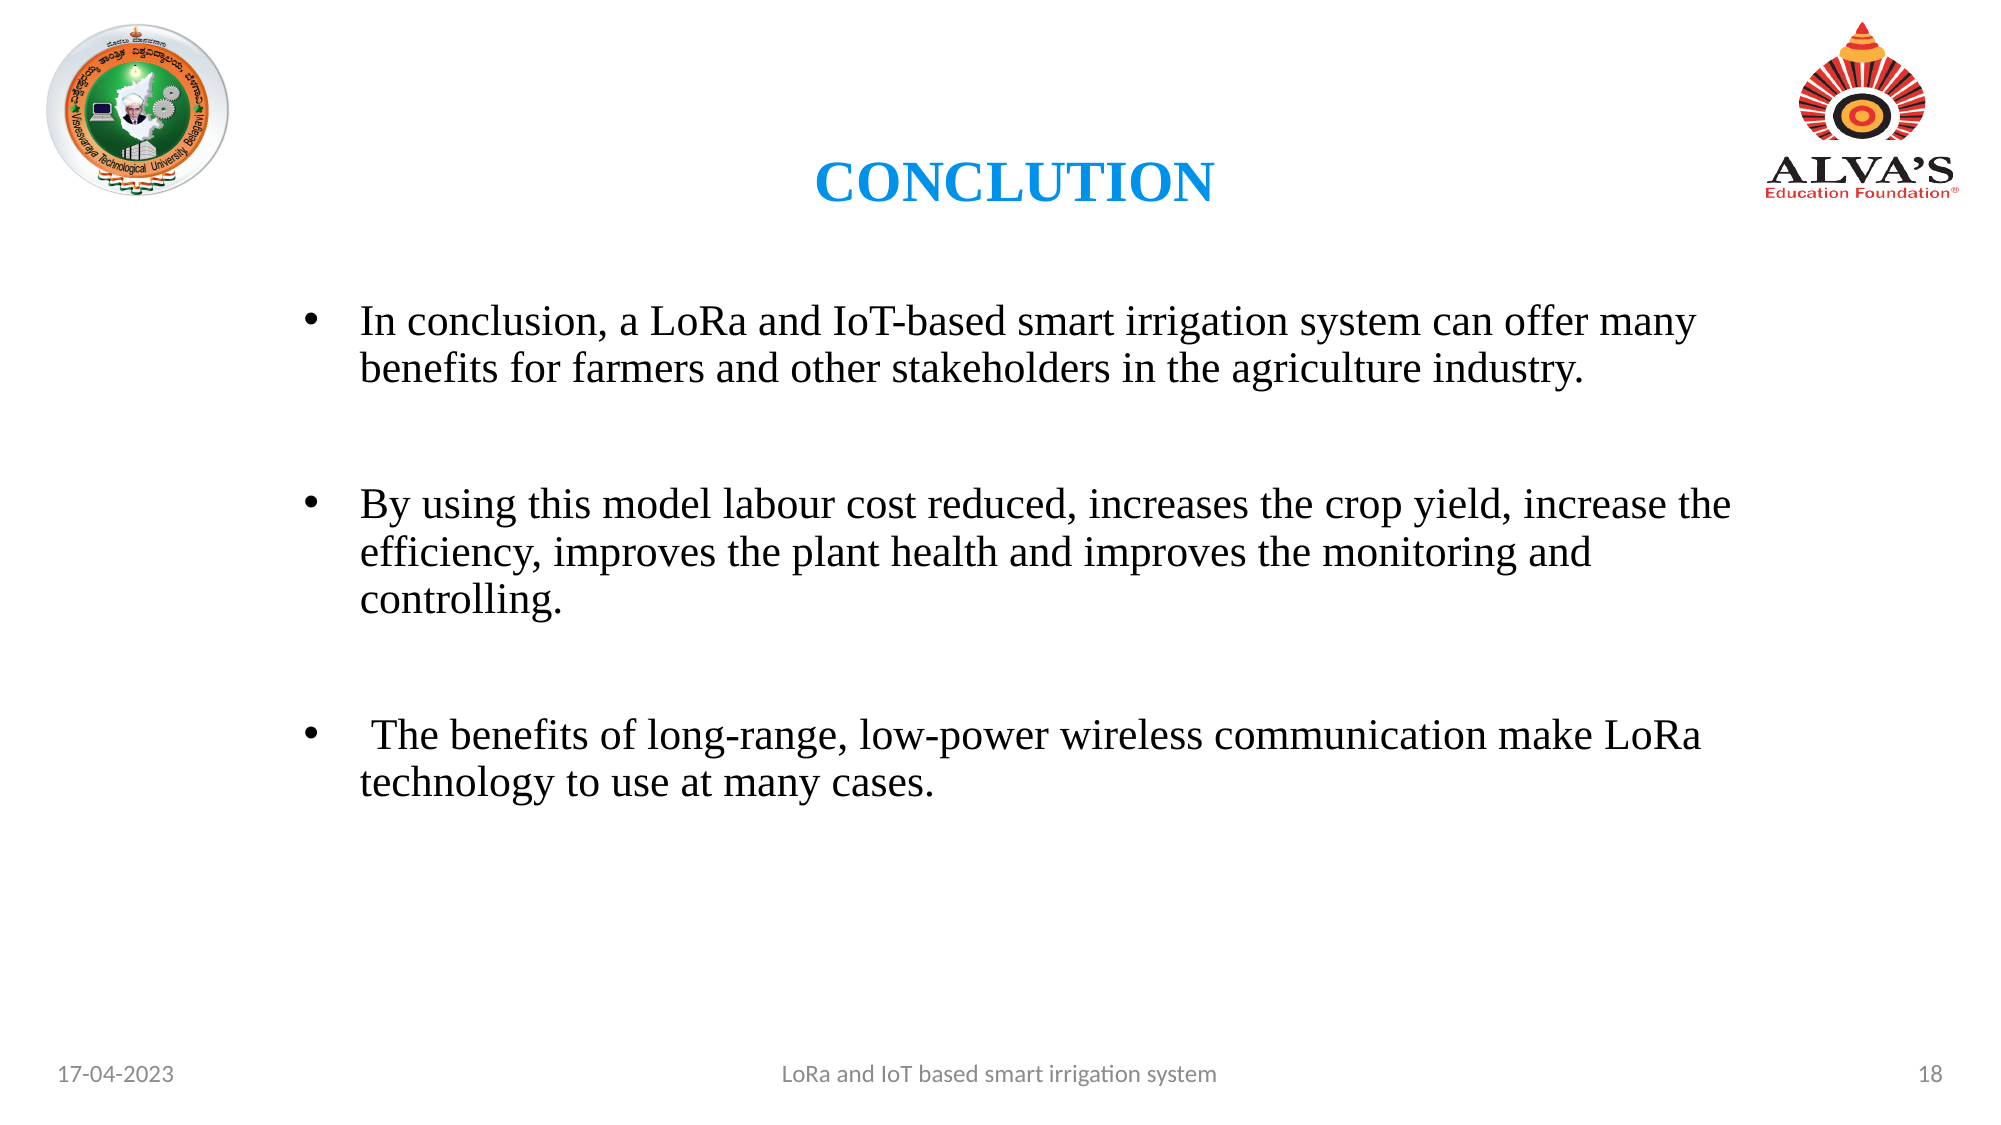

CONCLUTION
In conclusion, a LoRa and IoT-based smart irrigation system can offer many benefits for farmers and other stakeholders in the agriculture industry.

By using this model labour cost reduced, increases the crop yield, increase the efficiency, improves the plant health and improves the monitoring and controlling.

 The benefits of long-range, low-power wireless communication make LoRa technology to use at many cases.
17-04-2023
18
LoRa and IoT based smart irrigation system